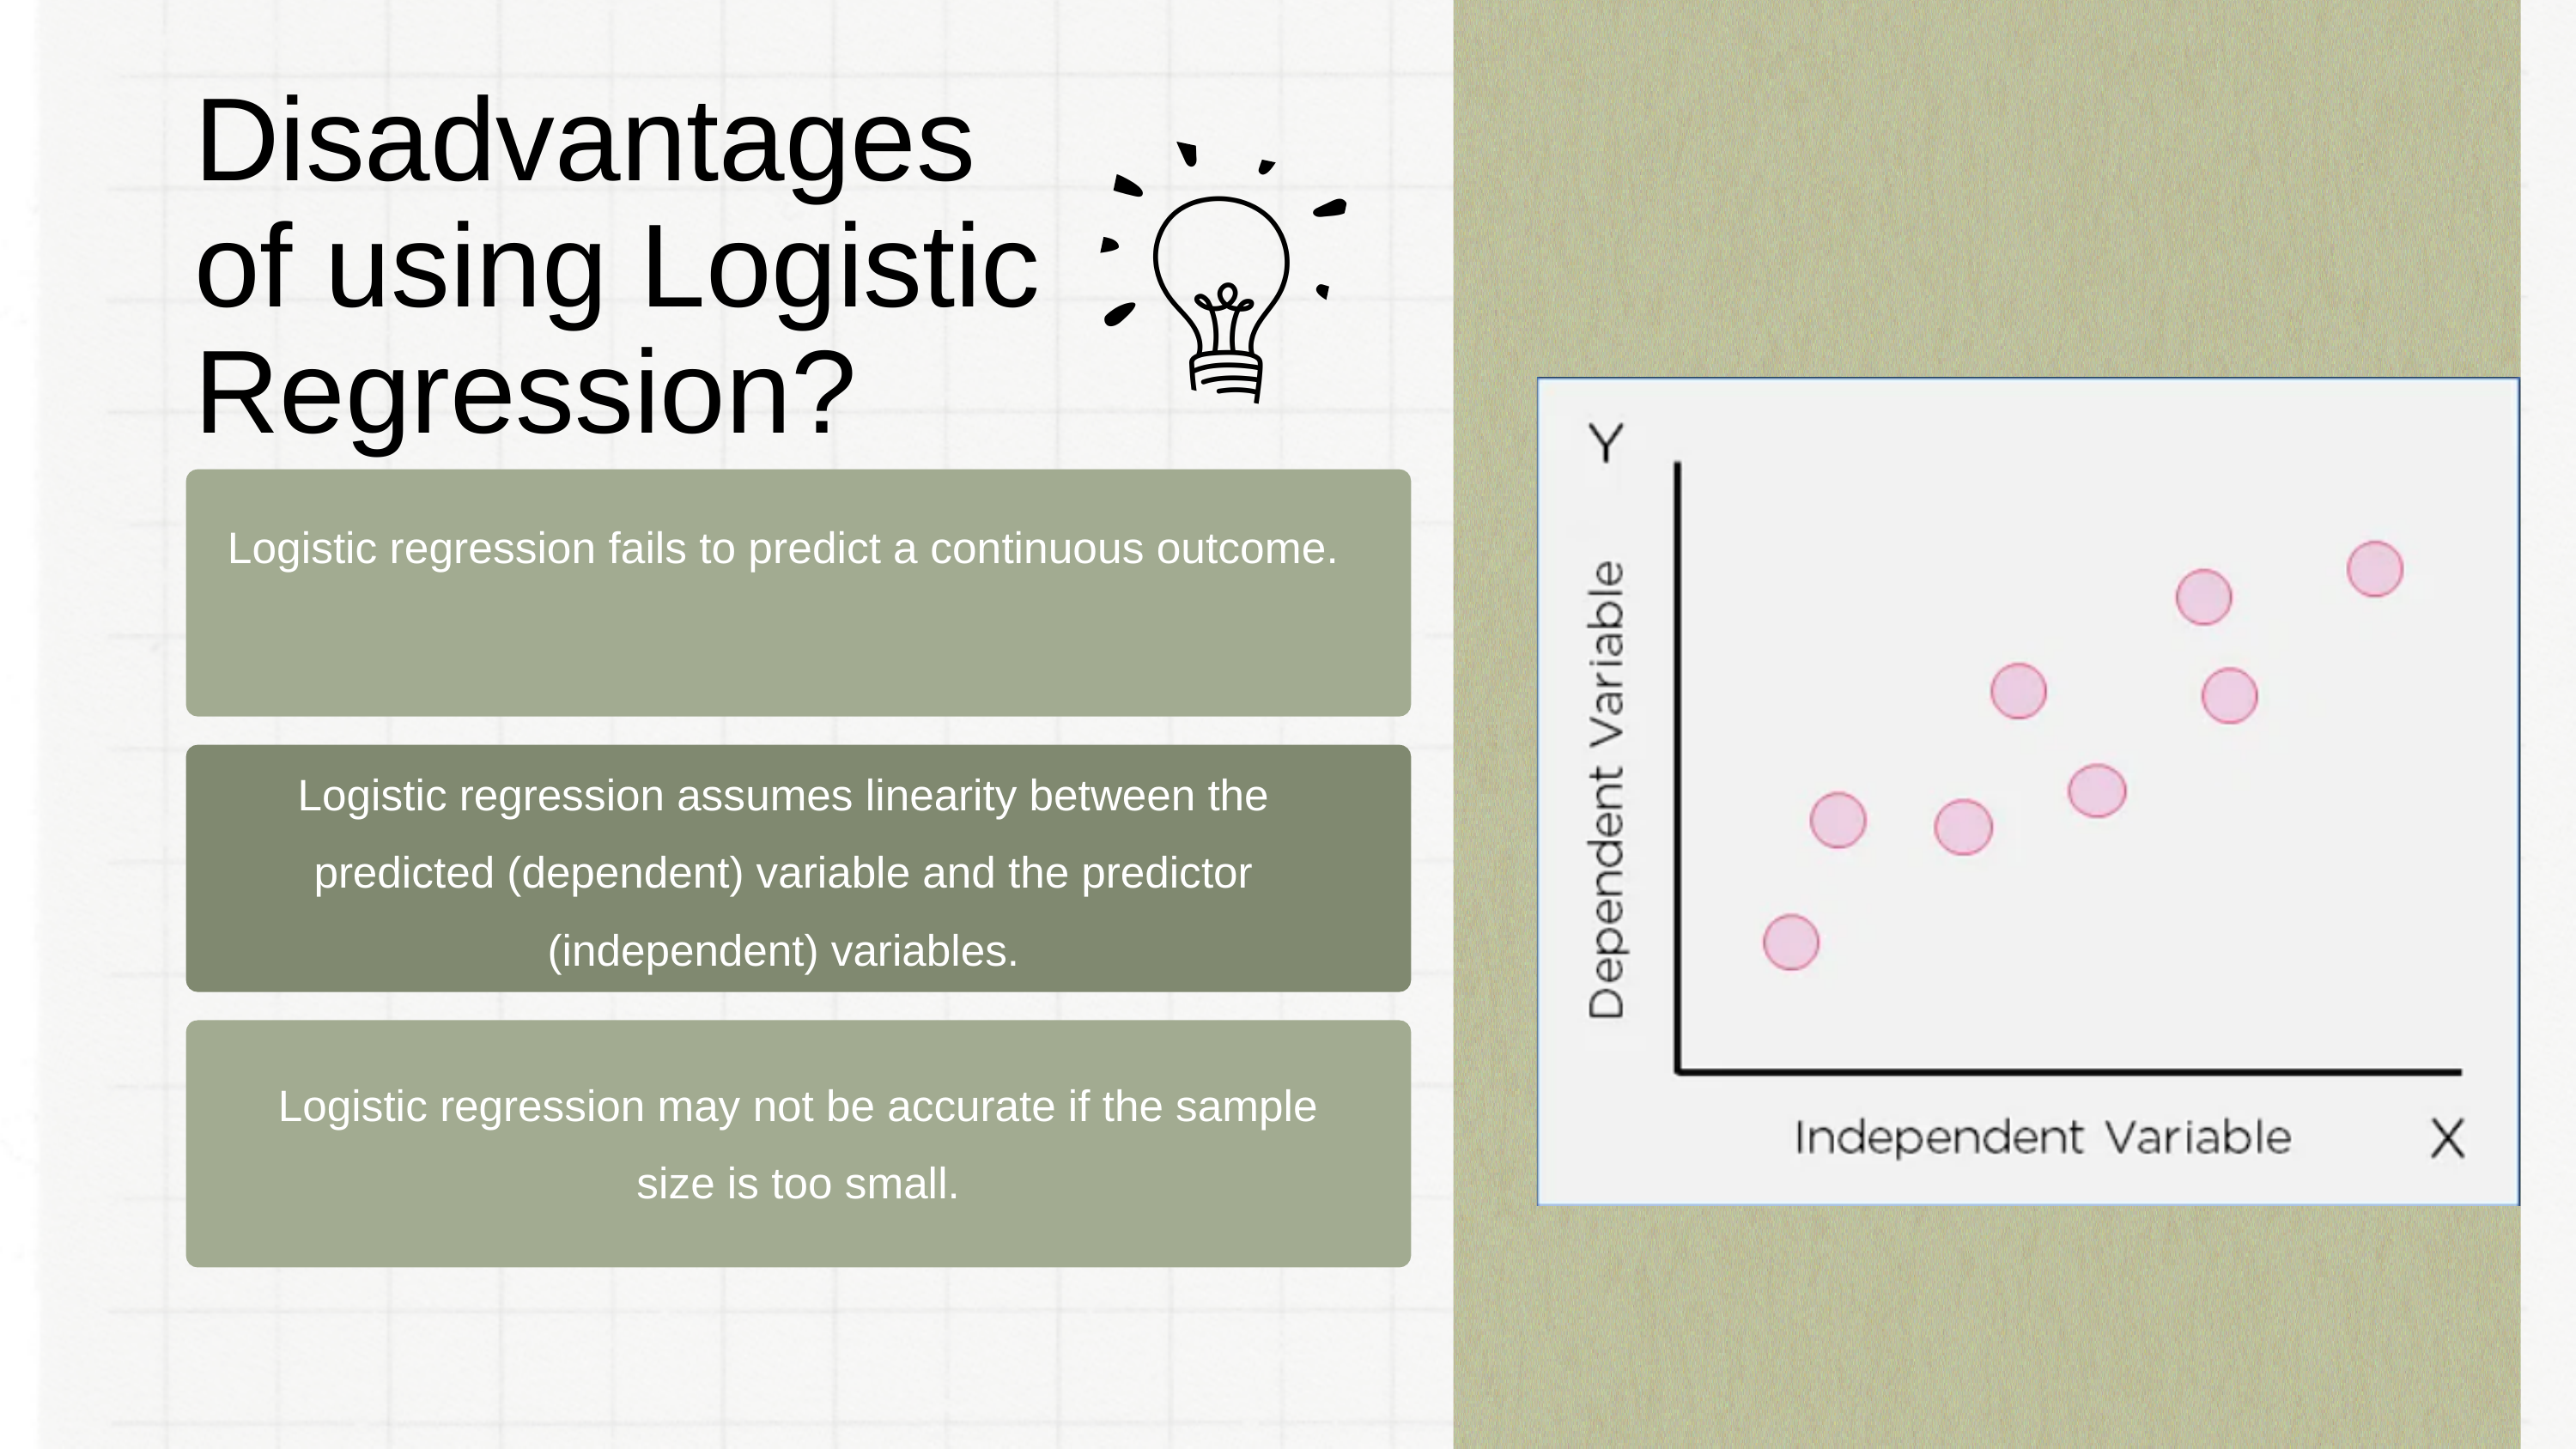

Disadvantages of using Logistic Regression?

Logistic regression fails to predict a continuous outcome.

Logistic regression assumes linearity between the predicted (dependent) variable and the predictor (independent) variables.

Logistic regression may not be accurate if the sample size is too small.